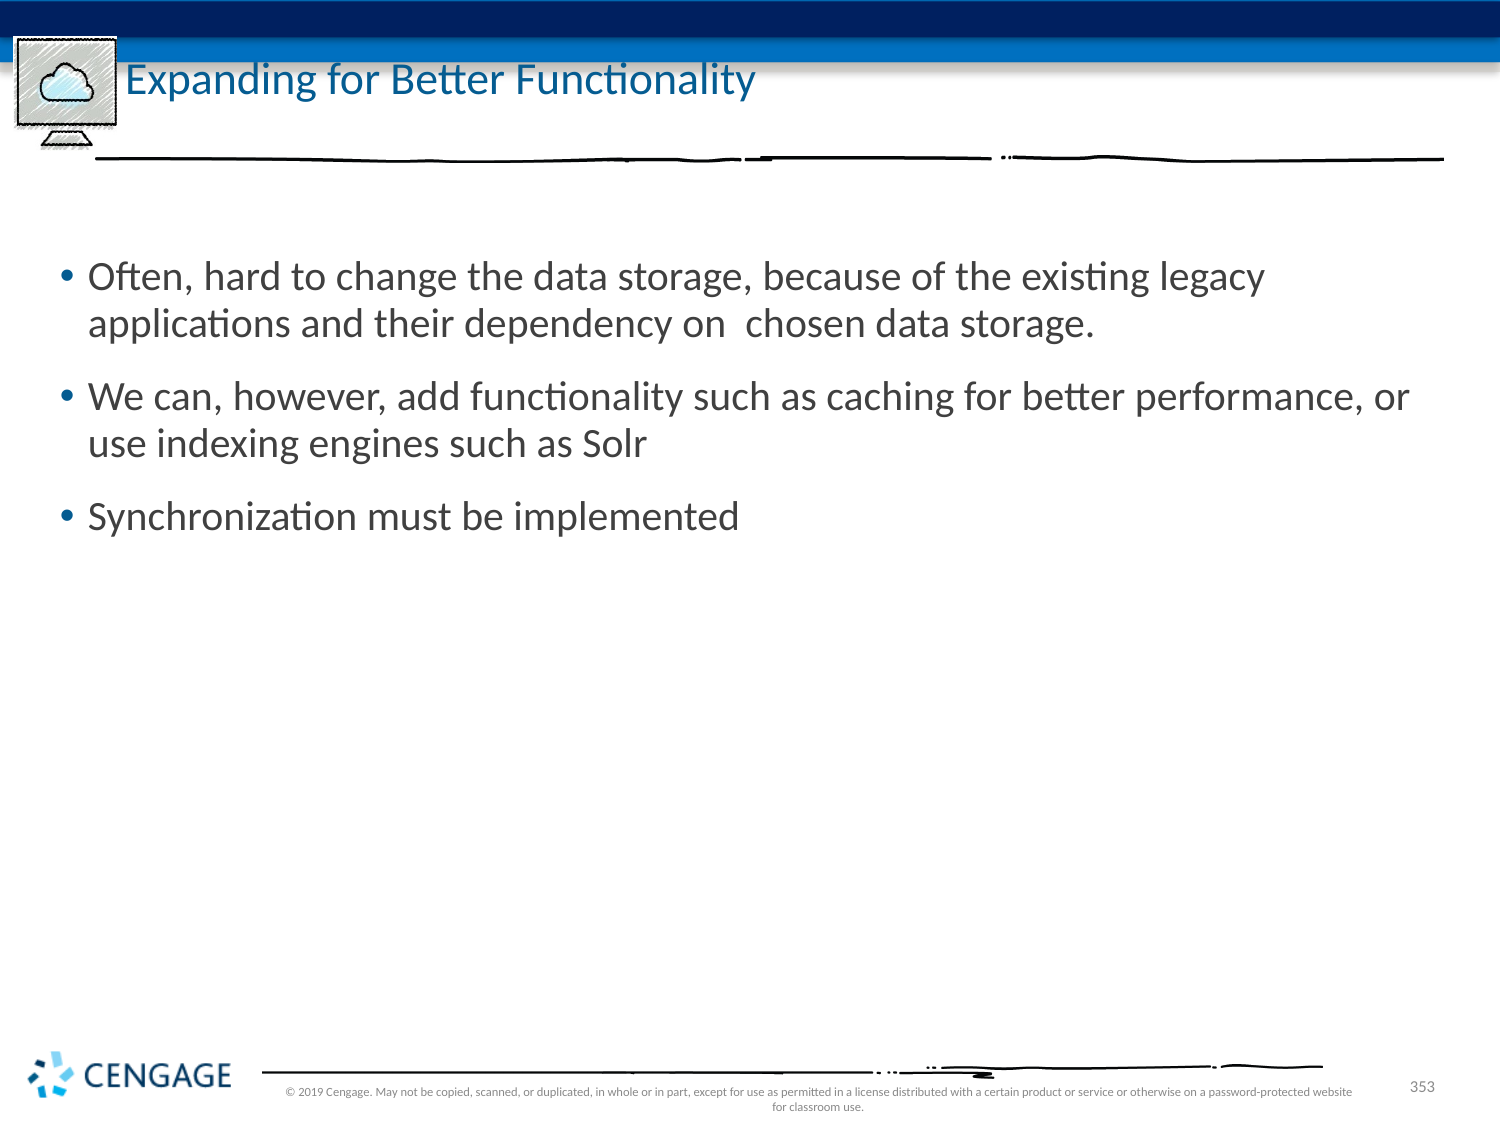

# Expanding for Better Functionality
Often, hard to change the data storage, because of the existing legacy applications and their dependency on  chosen data storage.
We can, however, add functionality such as caching for better performance, or use indexing engines such as Solr
Synchronization must be implemented
© 2019 Cengage. May not be copied, scanned, or duplicated, in whole or in part, except for use as permitted in a license distributed with a certain product or service or otherwise on a password-protected website for classroom use.